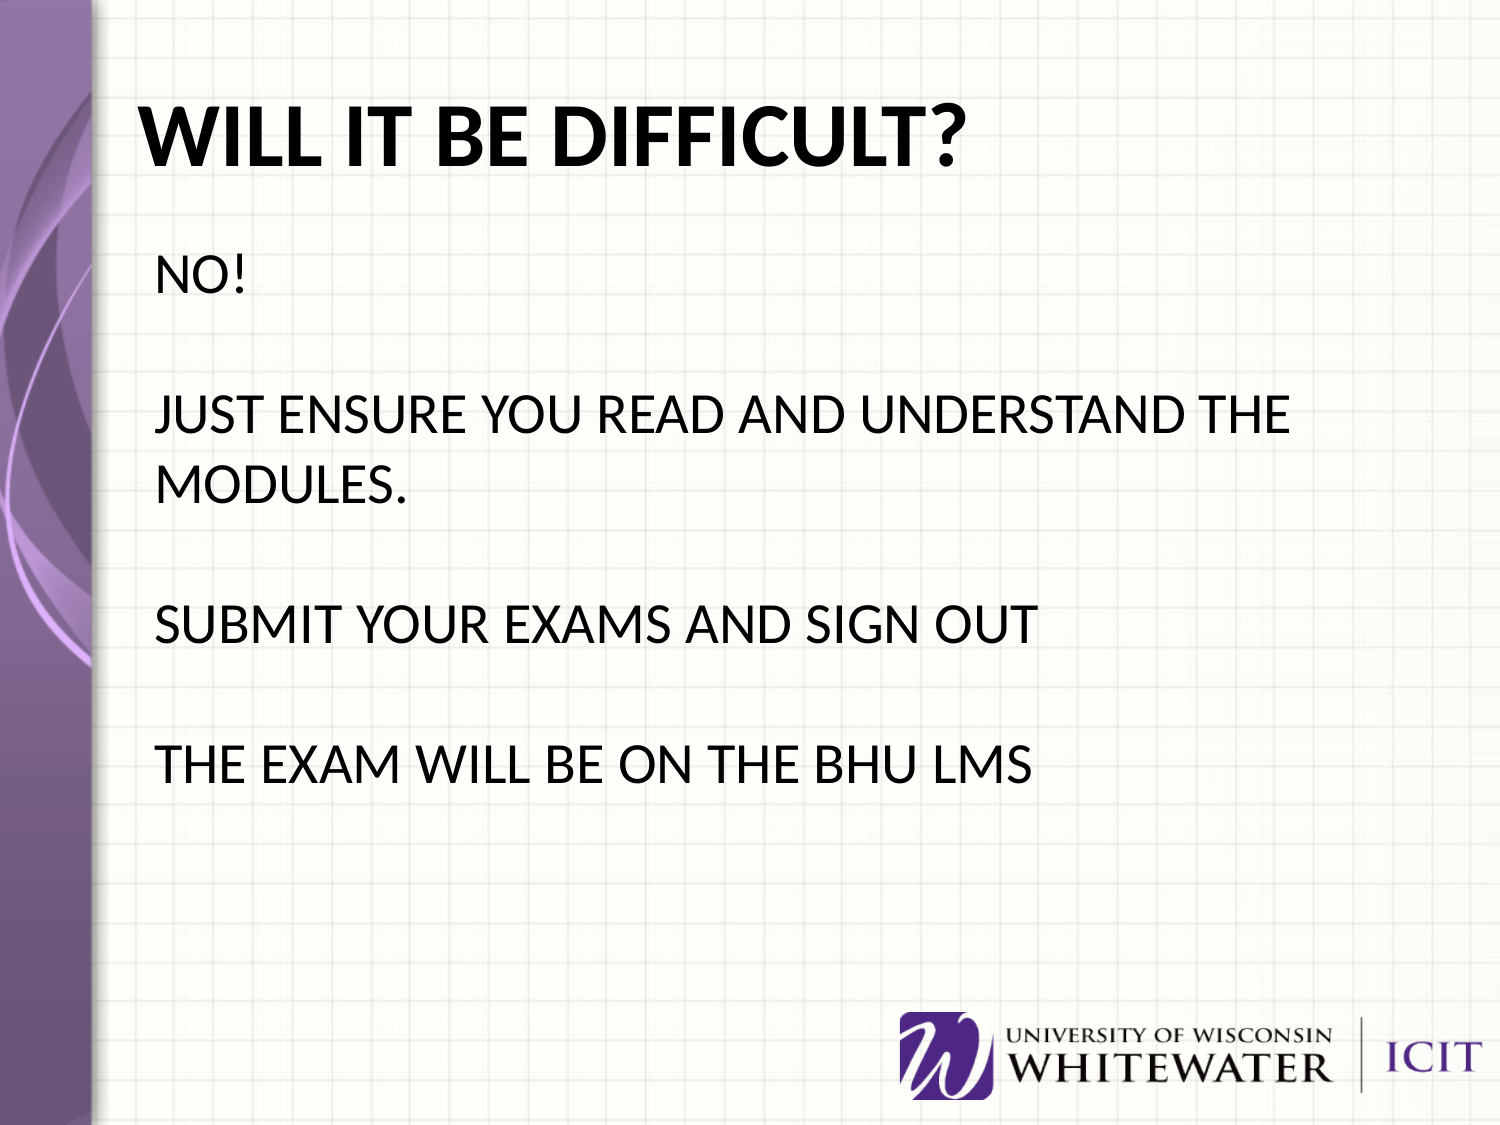

# WILL IT BE DIFFICULT?
NO!

JUST ENSURE YOU READ AND UNDERSTAND THE MODULES.

SUBMIT YOUR EXAMS AND SIGN OUT

THE EXAM WILL BE ON THE BHU LMS